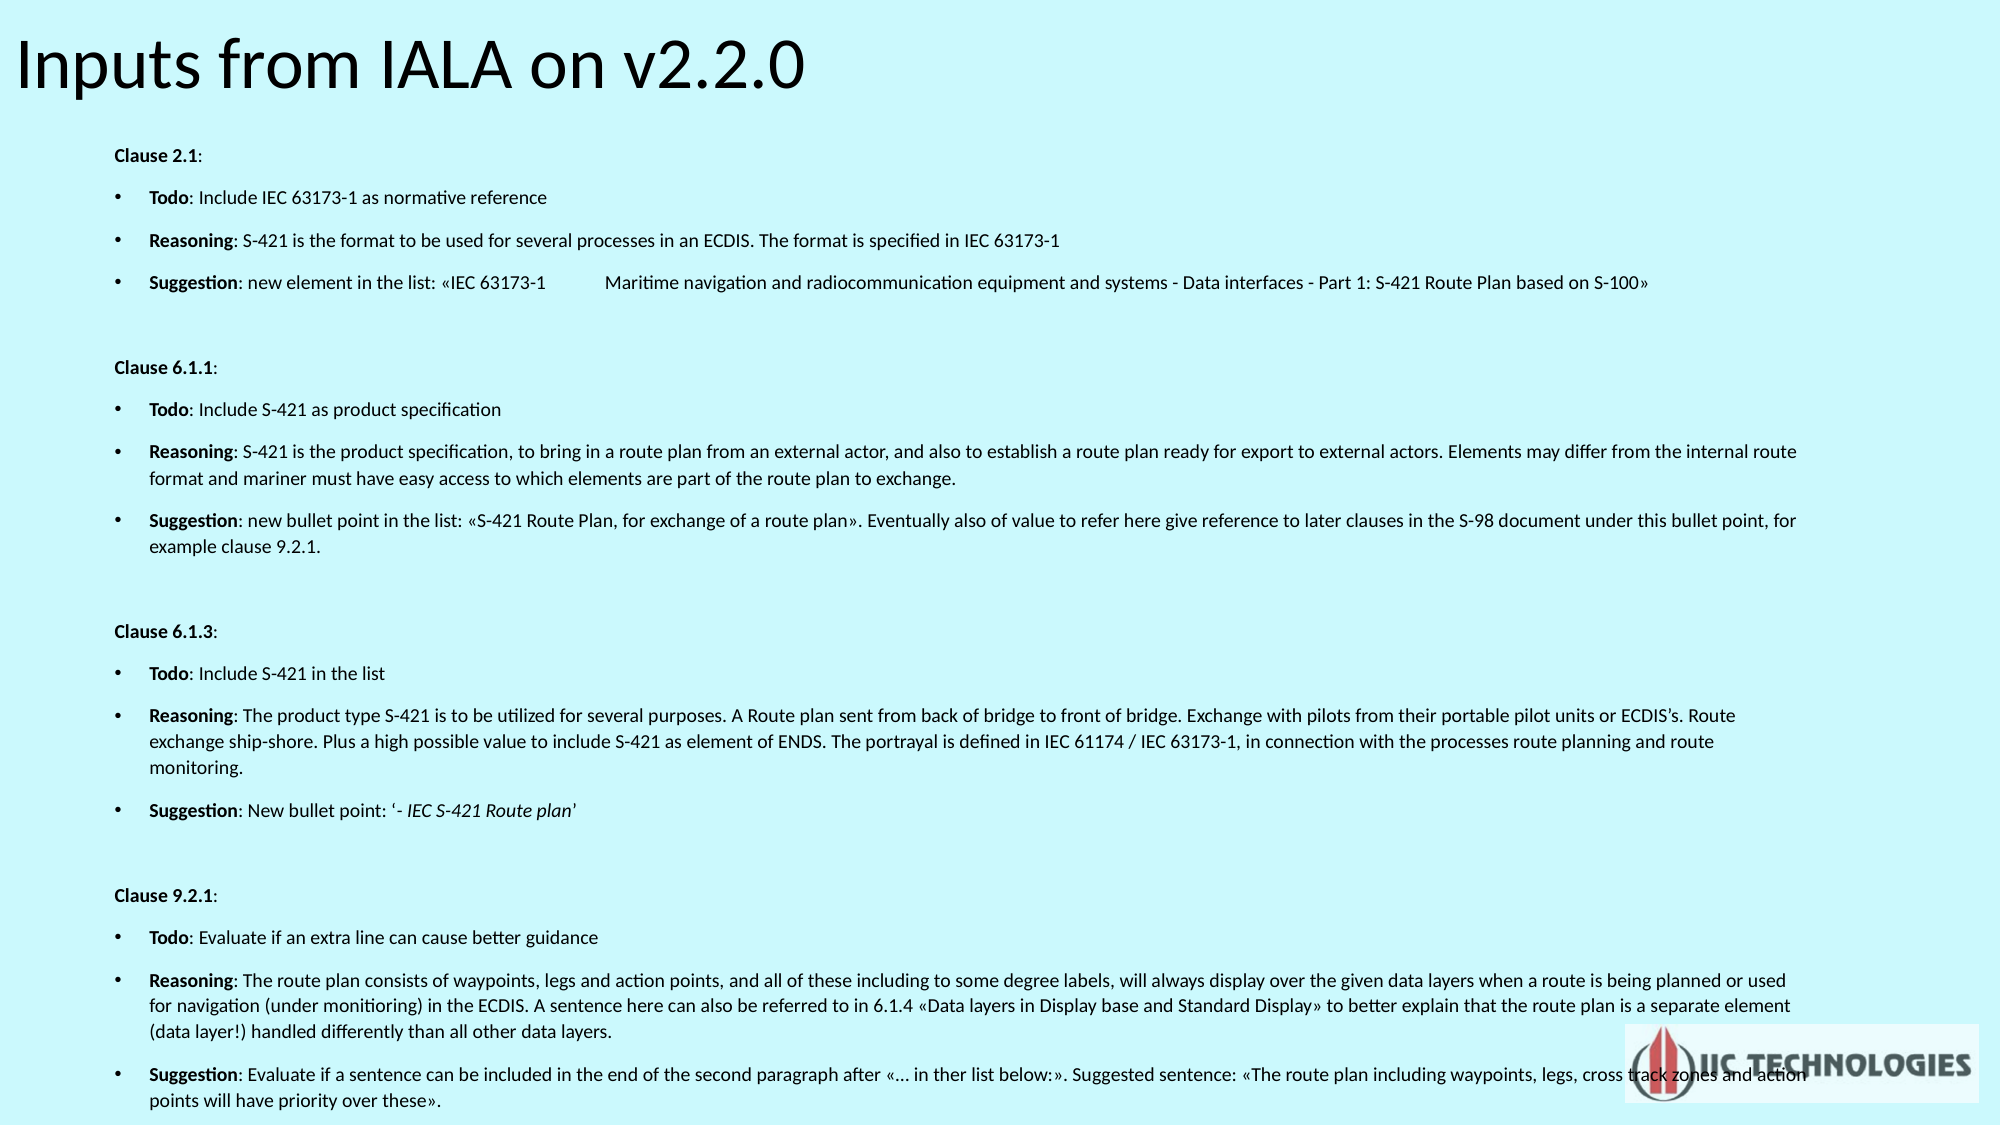

# Inputs from IALA on v2.2.0
Clause 2.1:
Todo: Include IEC 63173-1 as normative reference
Reasoning: S-421 is the format to be used for several processes in an ECDIS. The format is specified in IEC 63173-1
Suggestion: new element in the list: «IEC 63173-1             Maritime navigation and radiocommunication equipment and systems - Data interfaces - Part 1: S-421 Route Plan based on S-100»

Clause 6.1.1:
Todo: Include S-421 as product specification
Reasoning: S-421 is the product specification, to bring in a route plan from an external actor, and also to establish a route plan ready for export to external actors. Elements may differ from the internal route format and mariner must have easy access to which elements are part of the route plan to exchange.
Suggestion: new bullet point in the list: «S-421 Route Plan, for exchange of a route plan». Eventually also of value to refer here give reference to later clauses in the S-98 document under this bullet point, for example clause 9.2.1.

Clause 6.1.3:
Todo: Include S-421 in the list
Reasoning: The product type S-421 is to be utilized for several purposes. A Route plan sent from back of bridge to front of bridge. Exchange with pilots from their portable pilot units or ECDIS’s. Route exchange ship-shore. Plus a high possible value to include S-421 as element of ENDS. The portrayal is defined in IEC 61174 / IEC 63173-1, in connection with the processes route planning and route monitoring.
Suggestion: New bullet point: ‘- IEC S-421 Route plan’

Clause 9.2.1:
Todo: Evaluate if an extra line can cause better guidance
Reasoning: The route plan consists of waypoints, legs and action points, and all of these including to some degree labels, will always display over the given data layers when a route is being planned or used for navigation (under monitioring) in the ECDIS. A sentence here can also be referred to in 6.1.4 «Data layers in Display base and Standard Display» to better explain that the route plan is a separate element (data layer!) handled differently than all other data layers.
Suggestion: Evaluate if a sentence can be included in the end of the second paragraph after «… in ther list below:». Suggested sentence: «The route plan including waypoints, legs, cross track zones and action points will have priority over these».